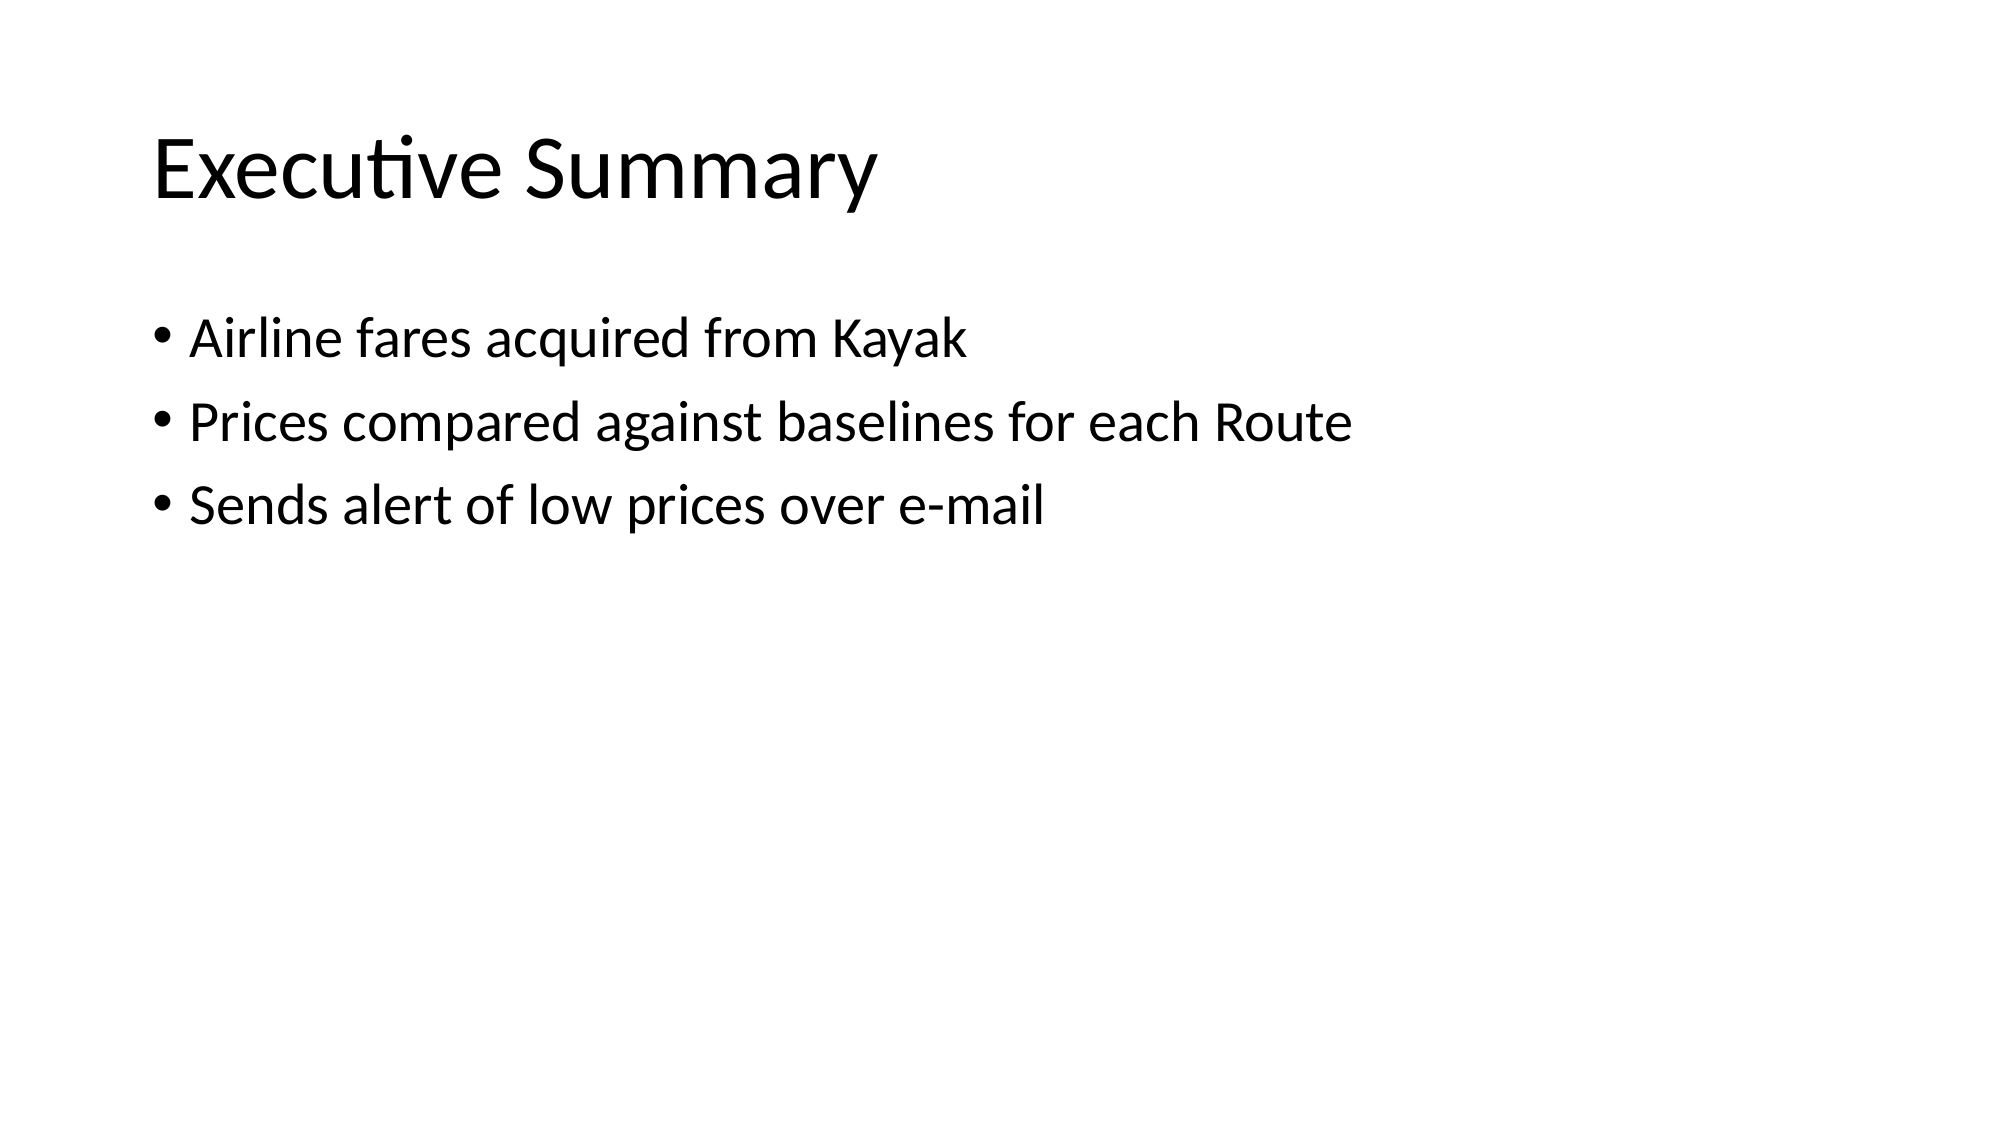

# Executive Summary
Airline fares acquired from Kayak
Prices compared against baselines for each Route
Sends alert of low prices over e-mail